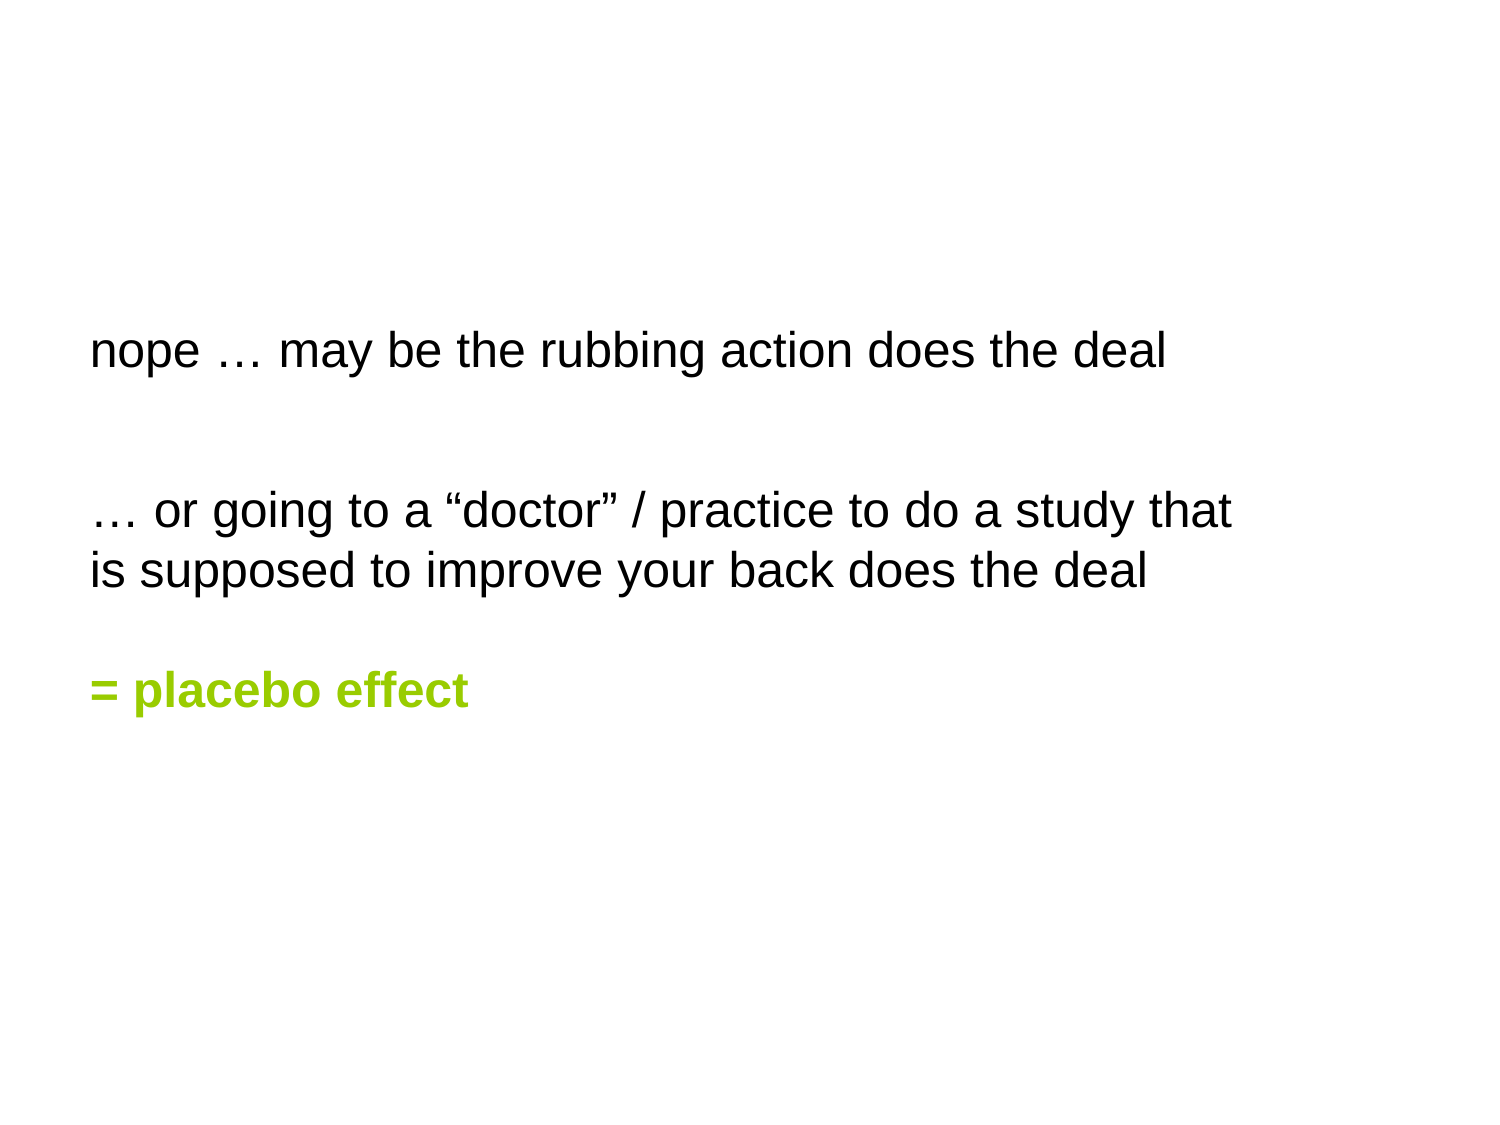

nope … may be the rubbing action does the deal

… or going to a “doctor” / practice to do a study that is supposed to improve your back does the deal

= placebo effect